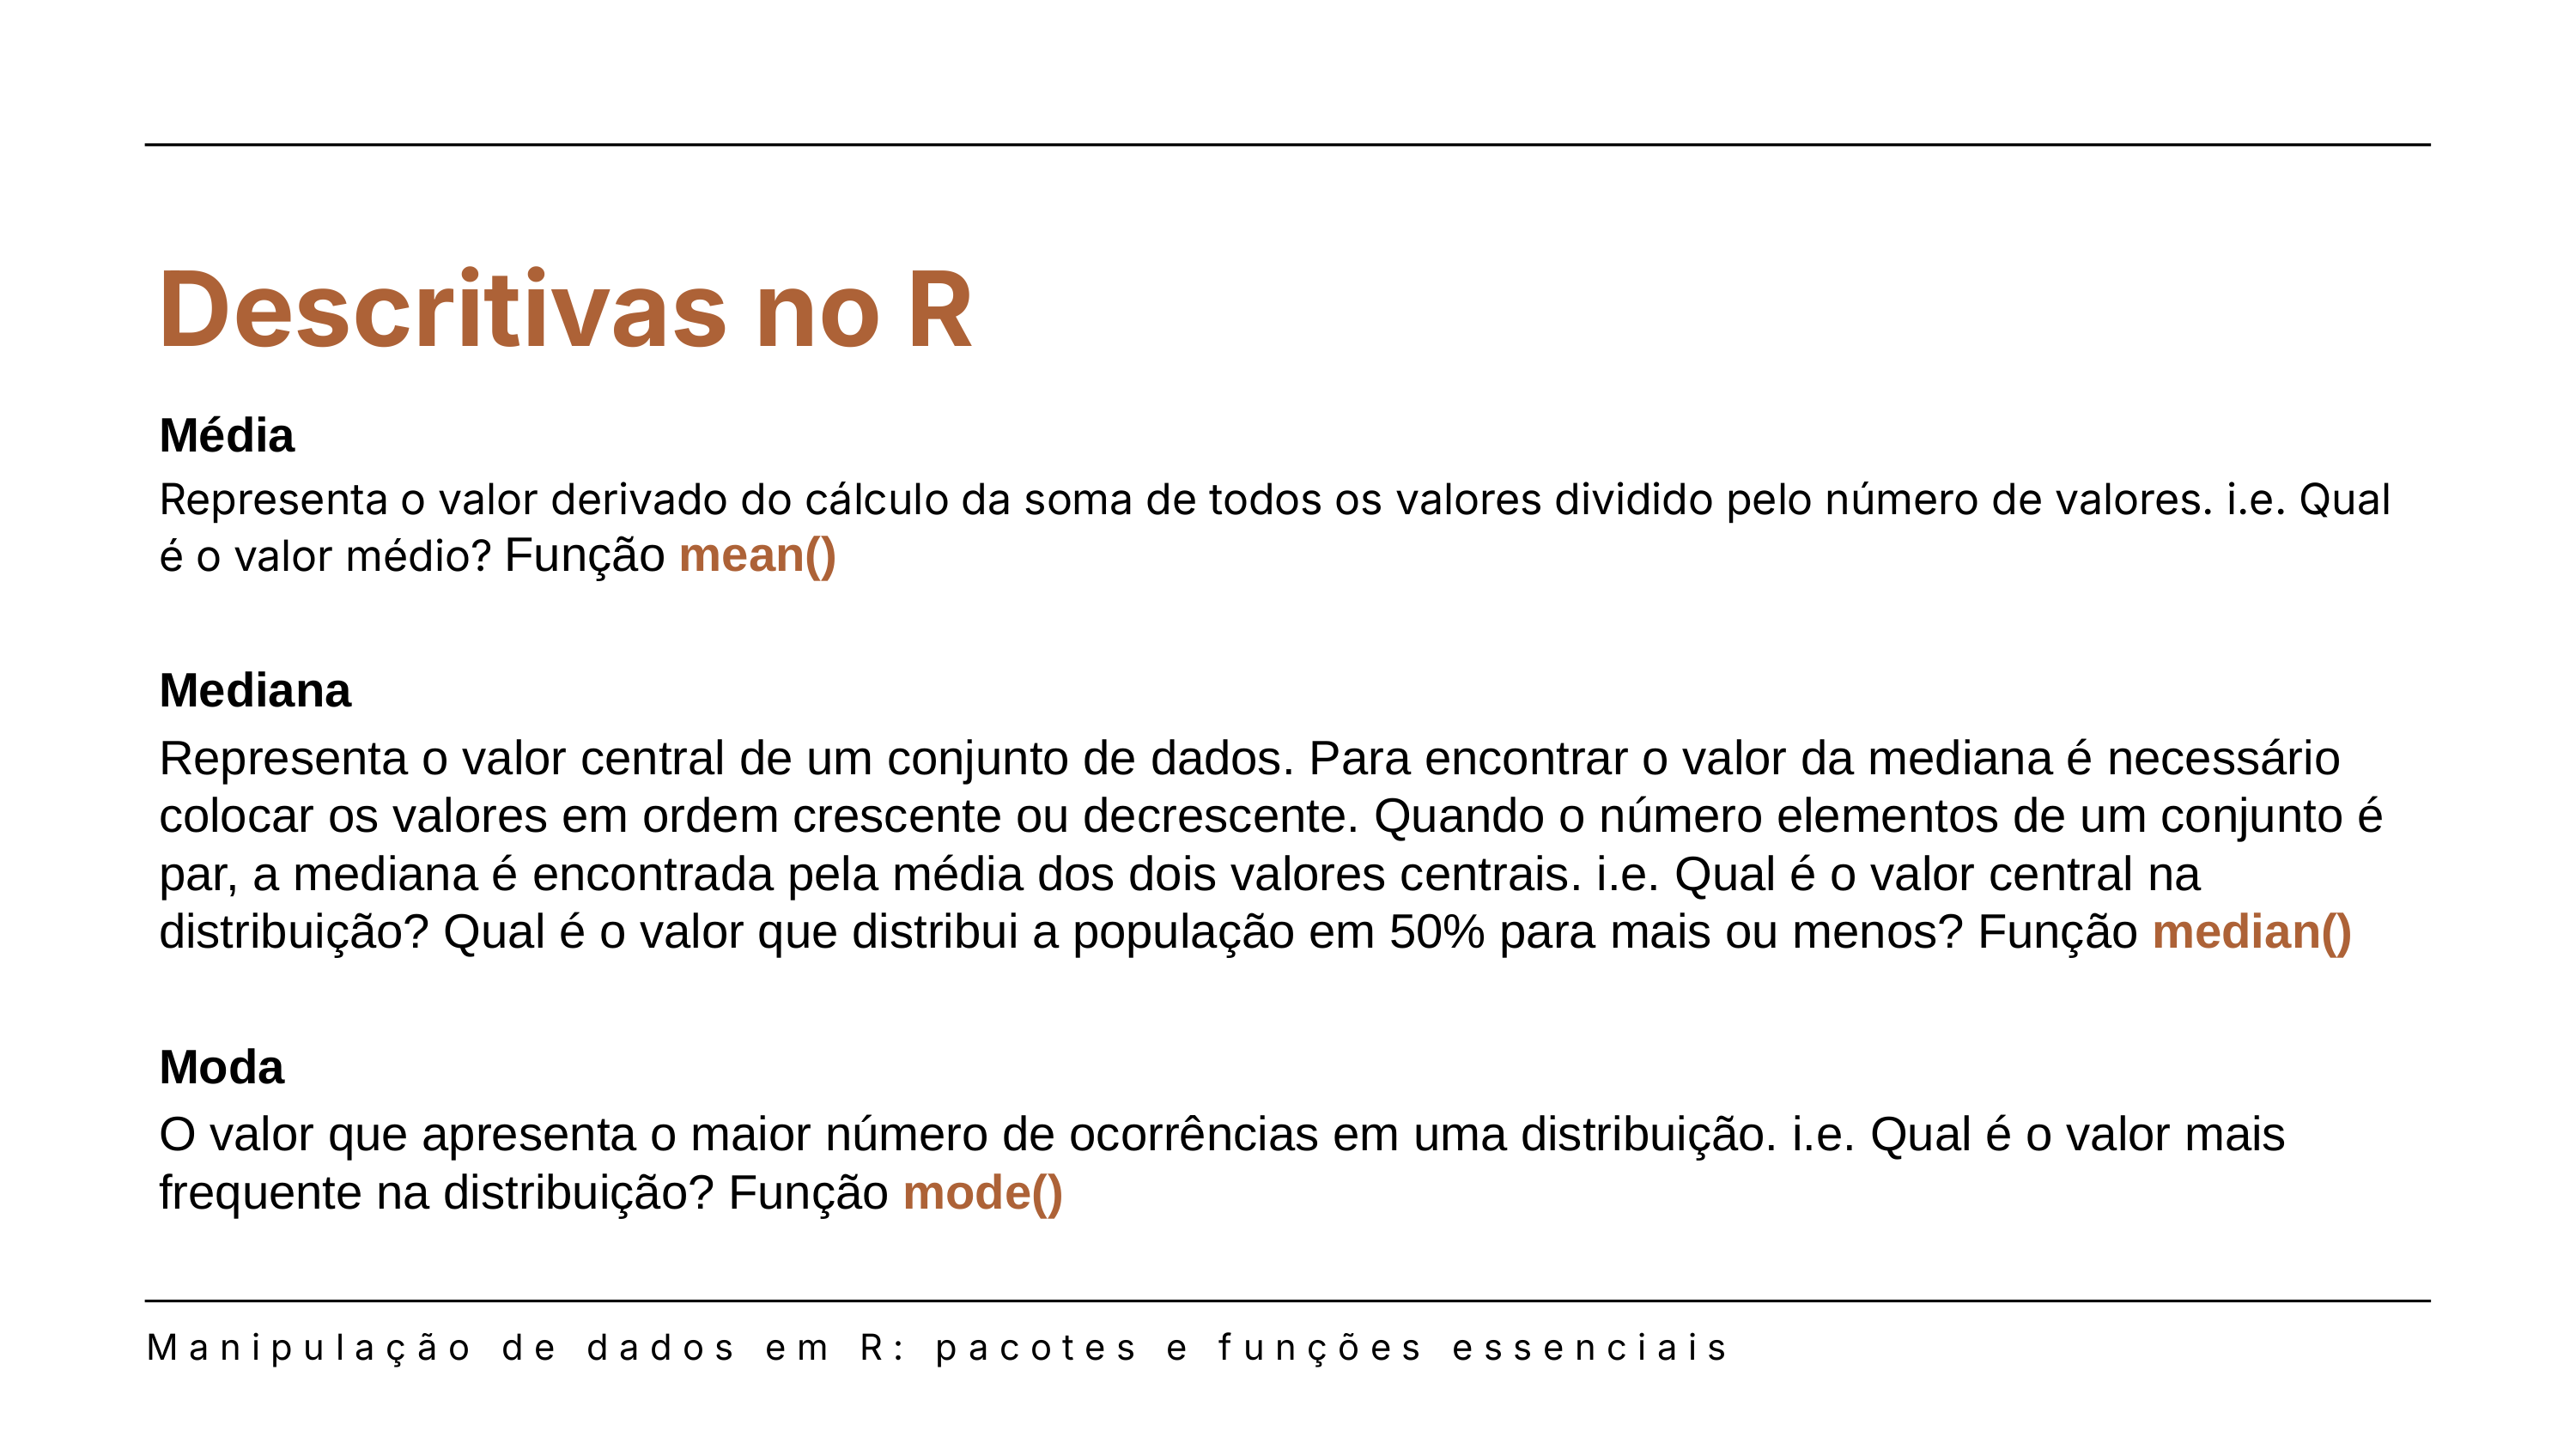

Descritivas no R
Média
Representa o valor derivado do cálculo da soma de todos os valores dividido pelo número de valores. i.e. Qual é o valor médio? Função mean()

Mediana
Representa o valor central de um conjunto de dados. Para encontrar o valor da mediana é necessário colocar os valores em ordem crescente ou decrescente. Quando o número elementos de um conjunto é par, a mediana é encontrada pela média dos dois valores centrais. i.e. Qual é o valor central na distribuição? Qual é o valor que distribui a população em 50% para mais ou menos? Função median()

Moda
O valor que apresenta o maior número de ocorrências em uma distribuição. i.e. Qual é o valor mais frequente na distribuição? Função mode()

Manipulação de dados em R: pacotes e funções essenciais